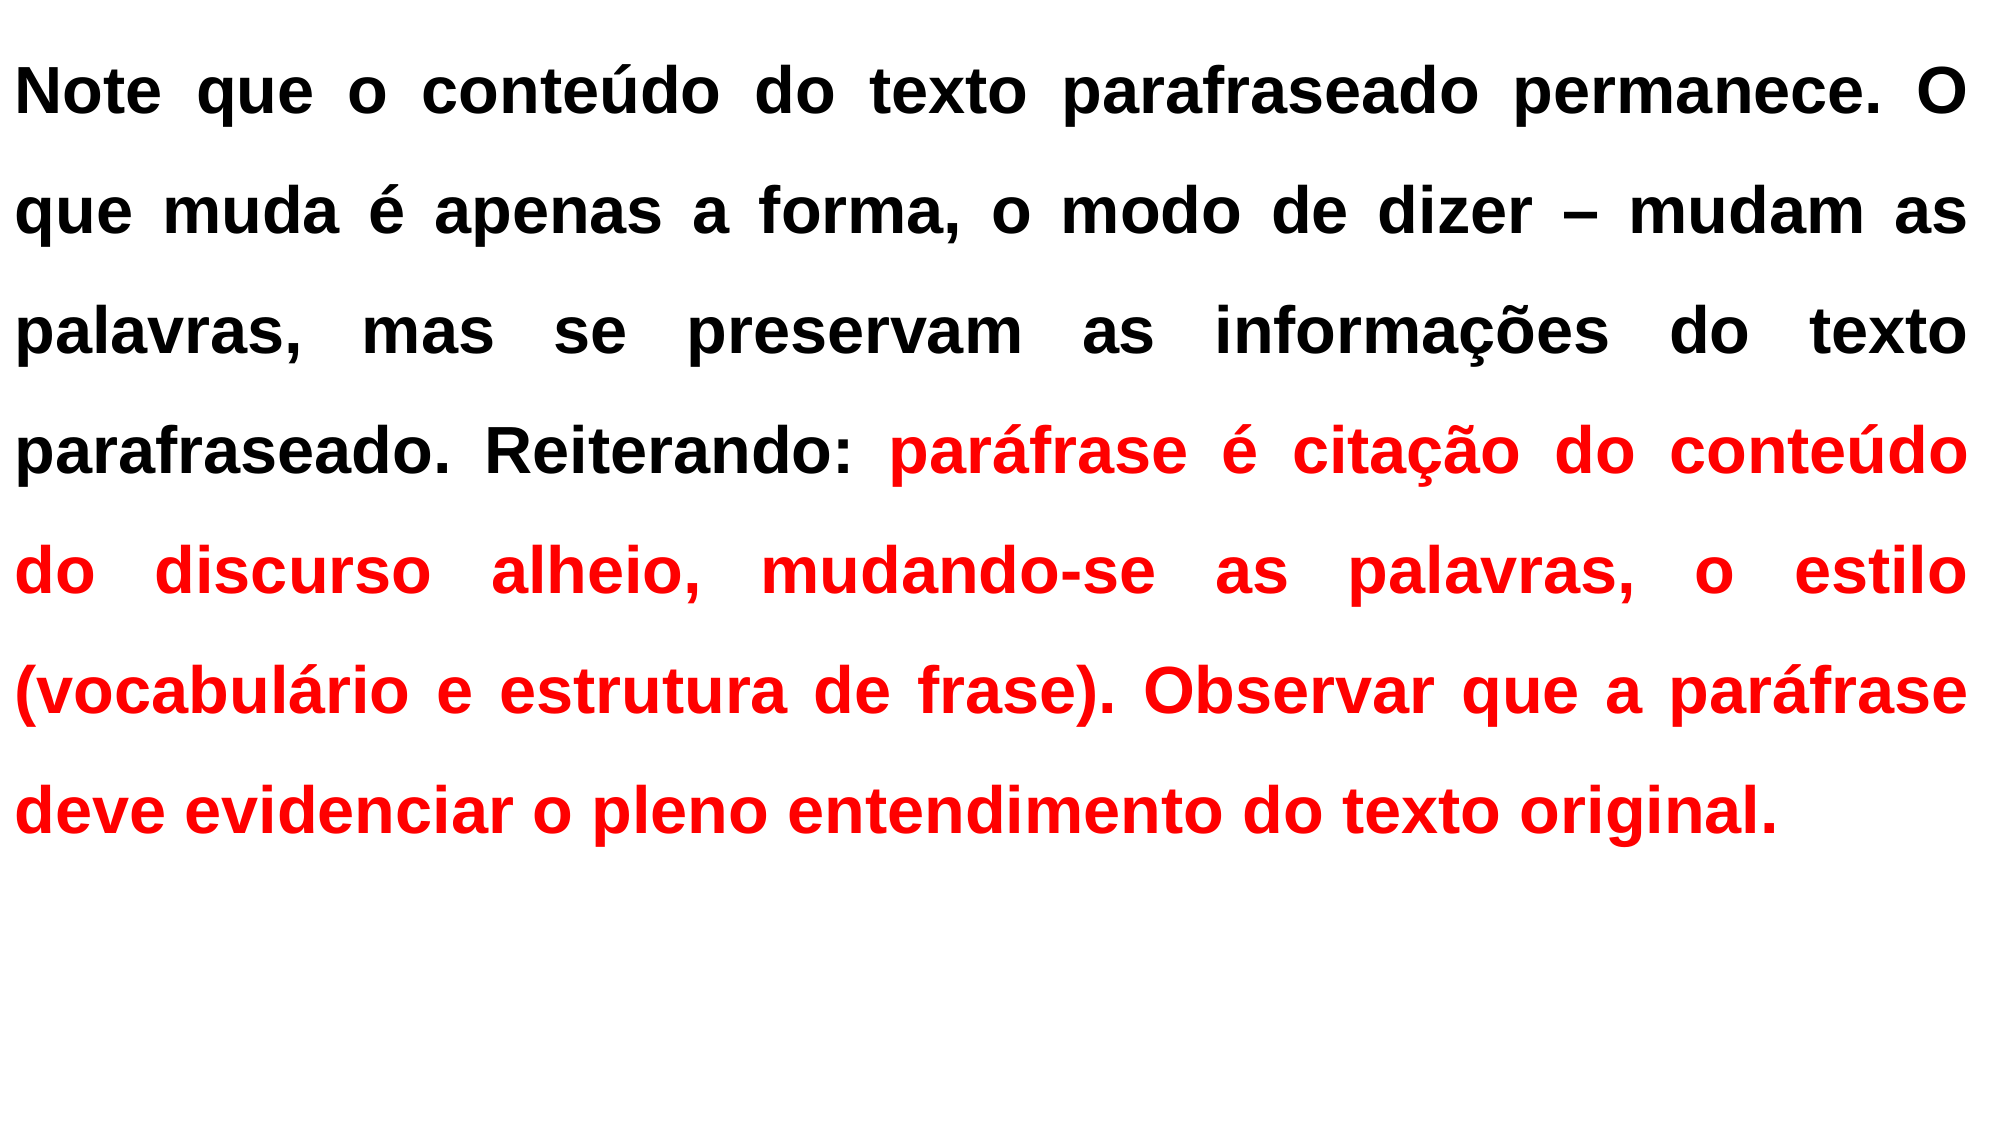

Note que o conteúdo do texto parafraseado permanece. O que muda é apenas a forma, o modo de dizer – mudam as palavras, mas se preservam as informações do texto parafraseado. Reiterando: paráfrase é citação do conteúdo do discurso alheio, mudando-se as palavras, o estilo (vocabulário e estrutura de frase). Observar que a paráfrase deve evidenciar o pleno entendimento do texto original.